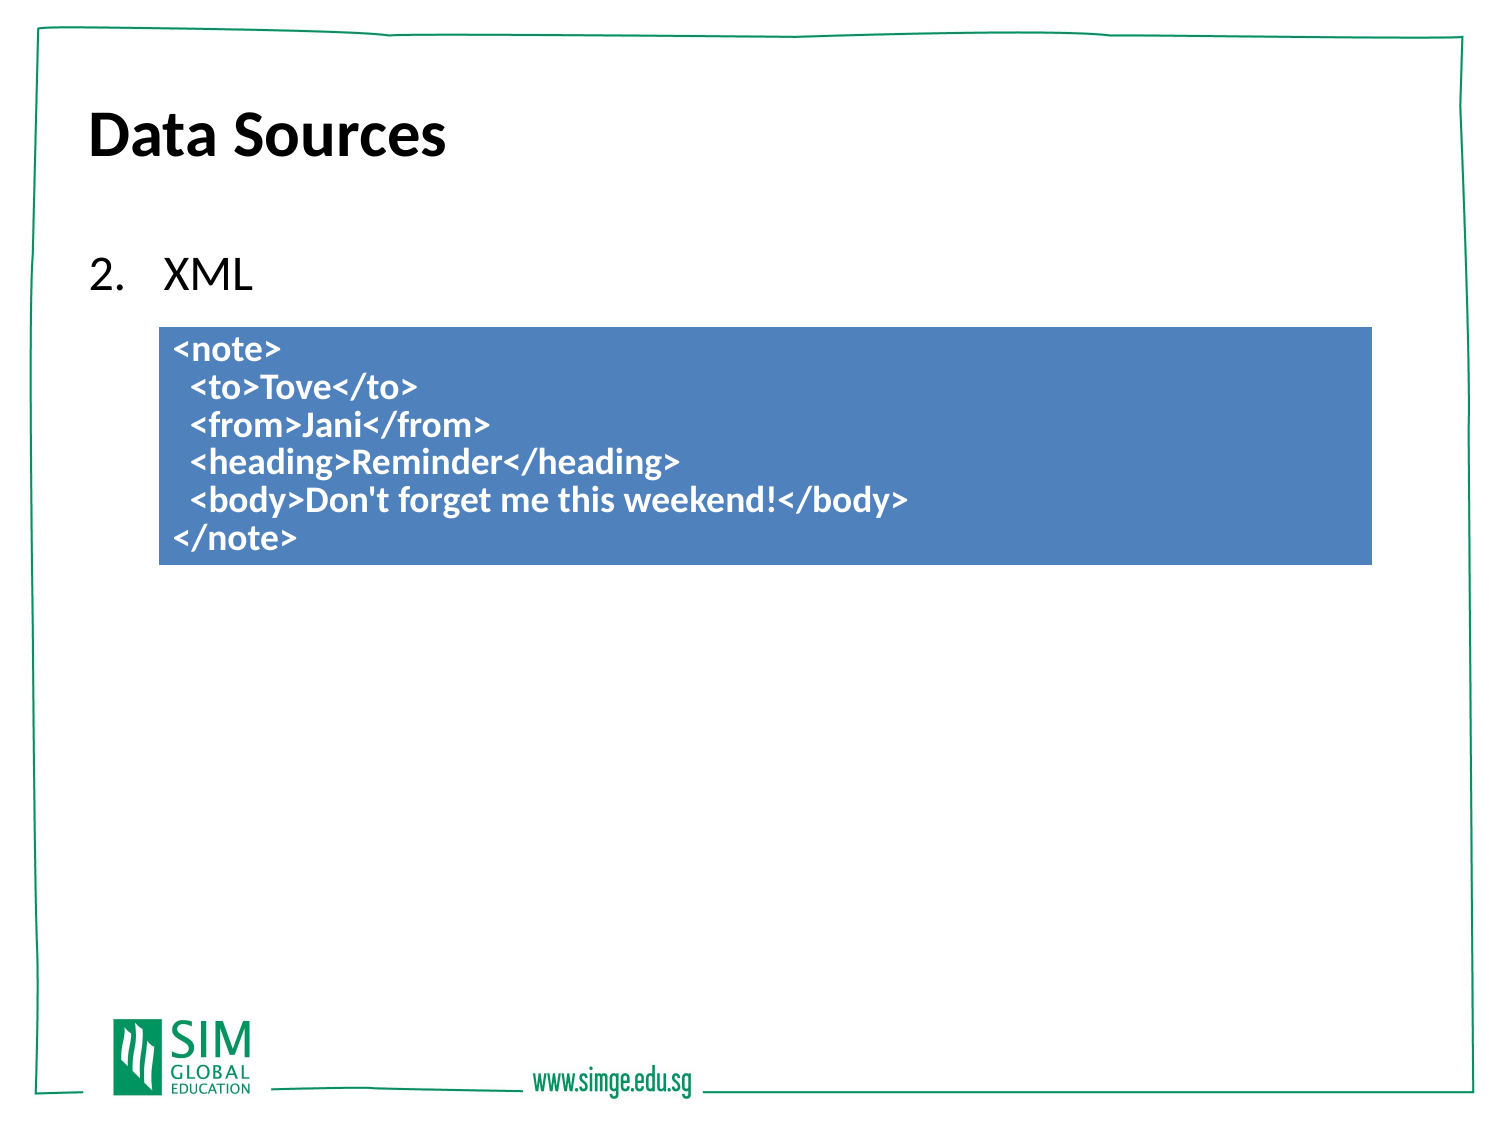

Data Sources
XML

| <note> <to>Tove</to> <from>Jani</from> <heading>Reminder</heading> <body>Don't forget me this weekend!</body> </note> |
| --- |